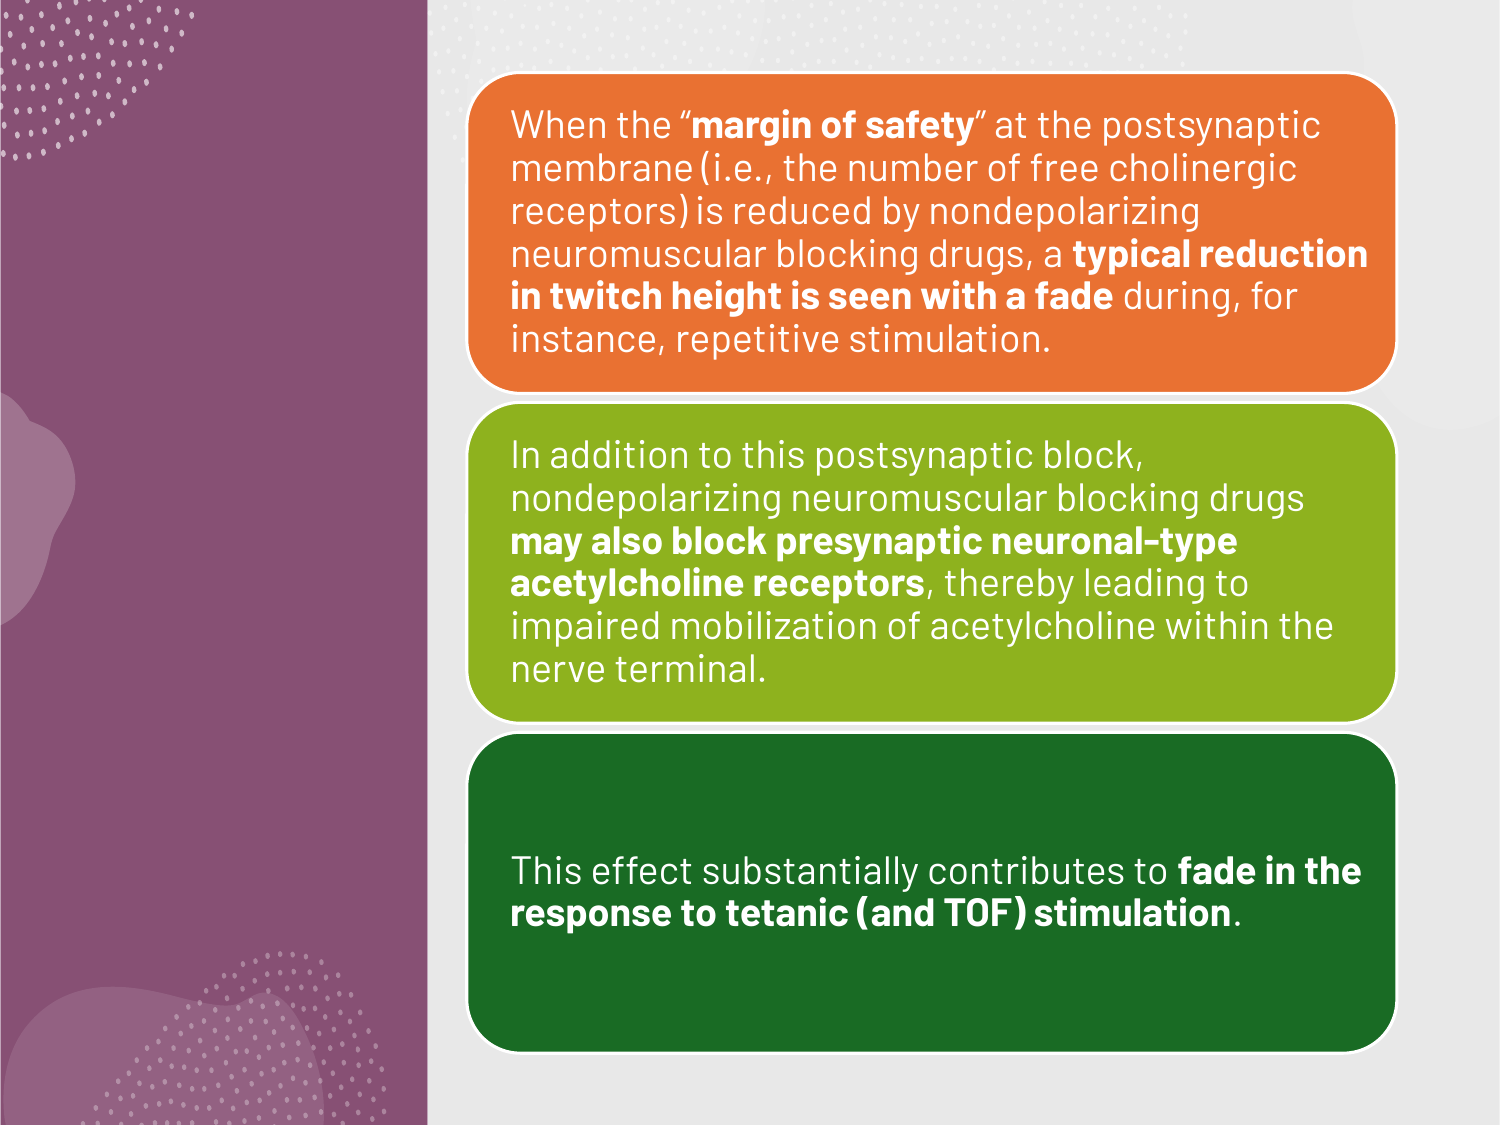

When the “margin of safety” at the postsynaptic membrane (i.e., the number of free cholinergic receptors) is reduced by nondepolarizing neuromuscular blocking drugs, a typical reduction in twitch height is seen with a fade during, for instance, repetitive stimulation.
In addition to this postsynaptic block, nondepolarizing neuromuscular blocking drugs may also block presynaptic neuronal-type acetylcholine receptors, thereby leading to impaired mobilization of acetylcholine within the nerve terminal.
This effect substantially contributes to fade in the response to tetanic (and TOF) stimulation.